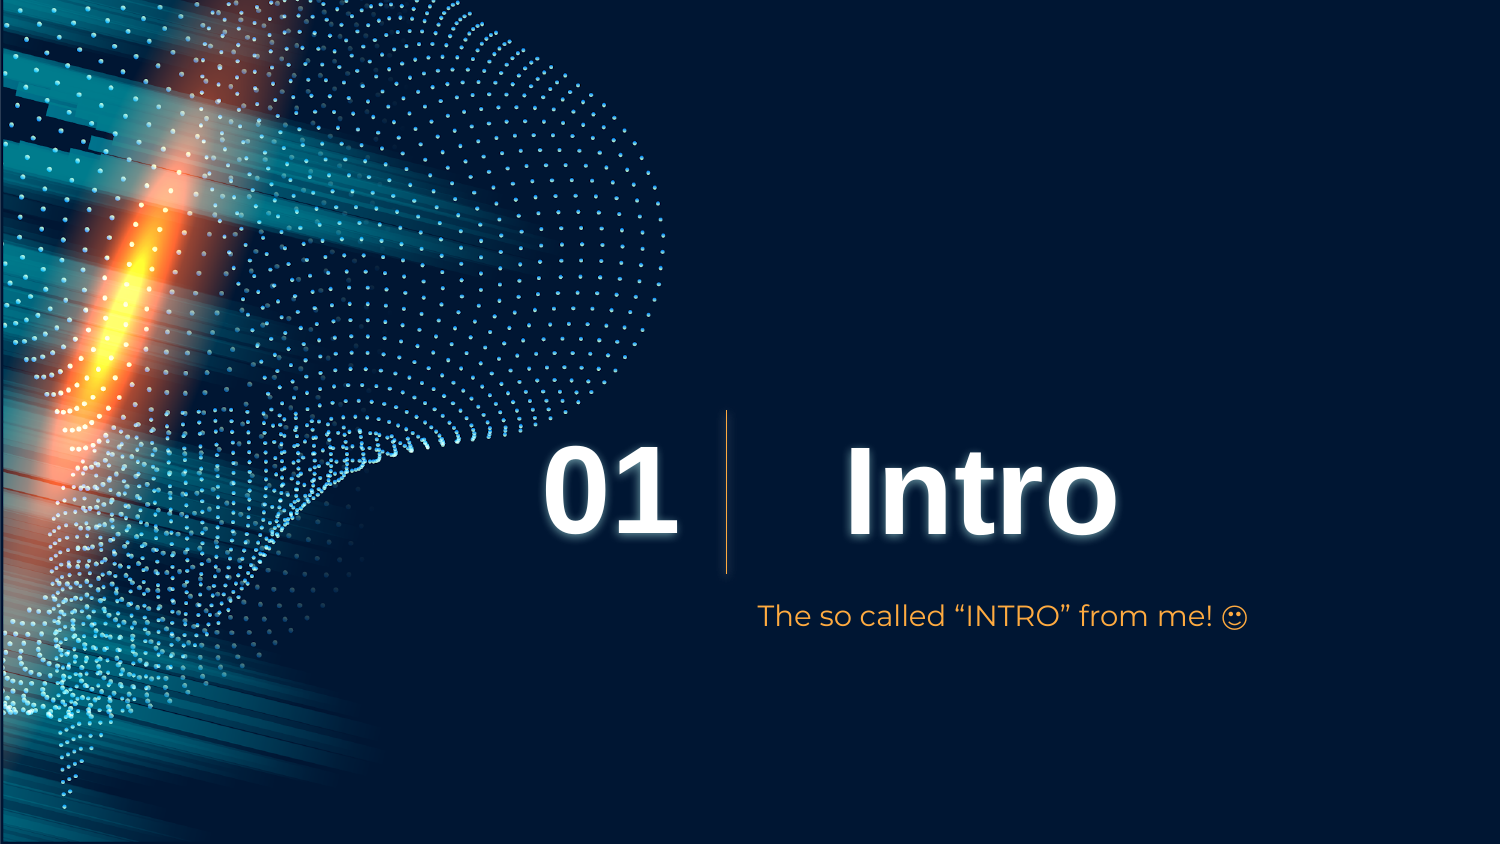

# 01
Intro
The so called “INTRO” from me! 🙂